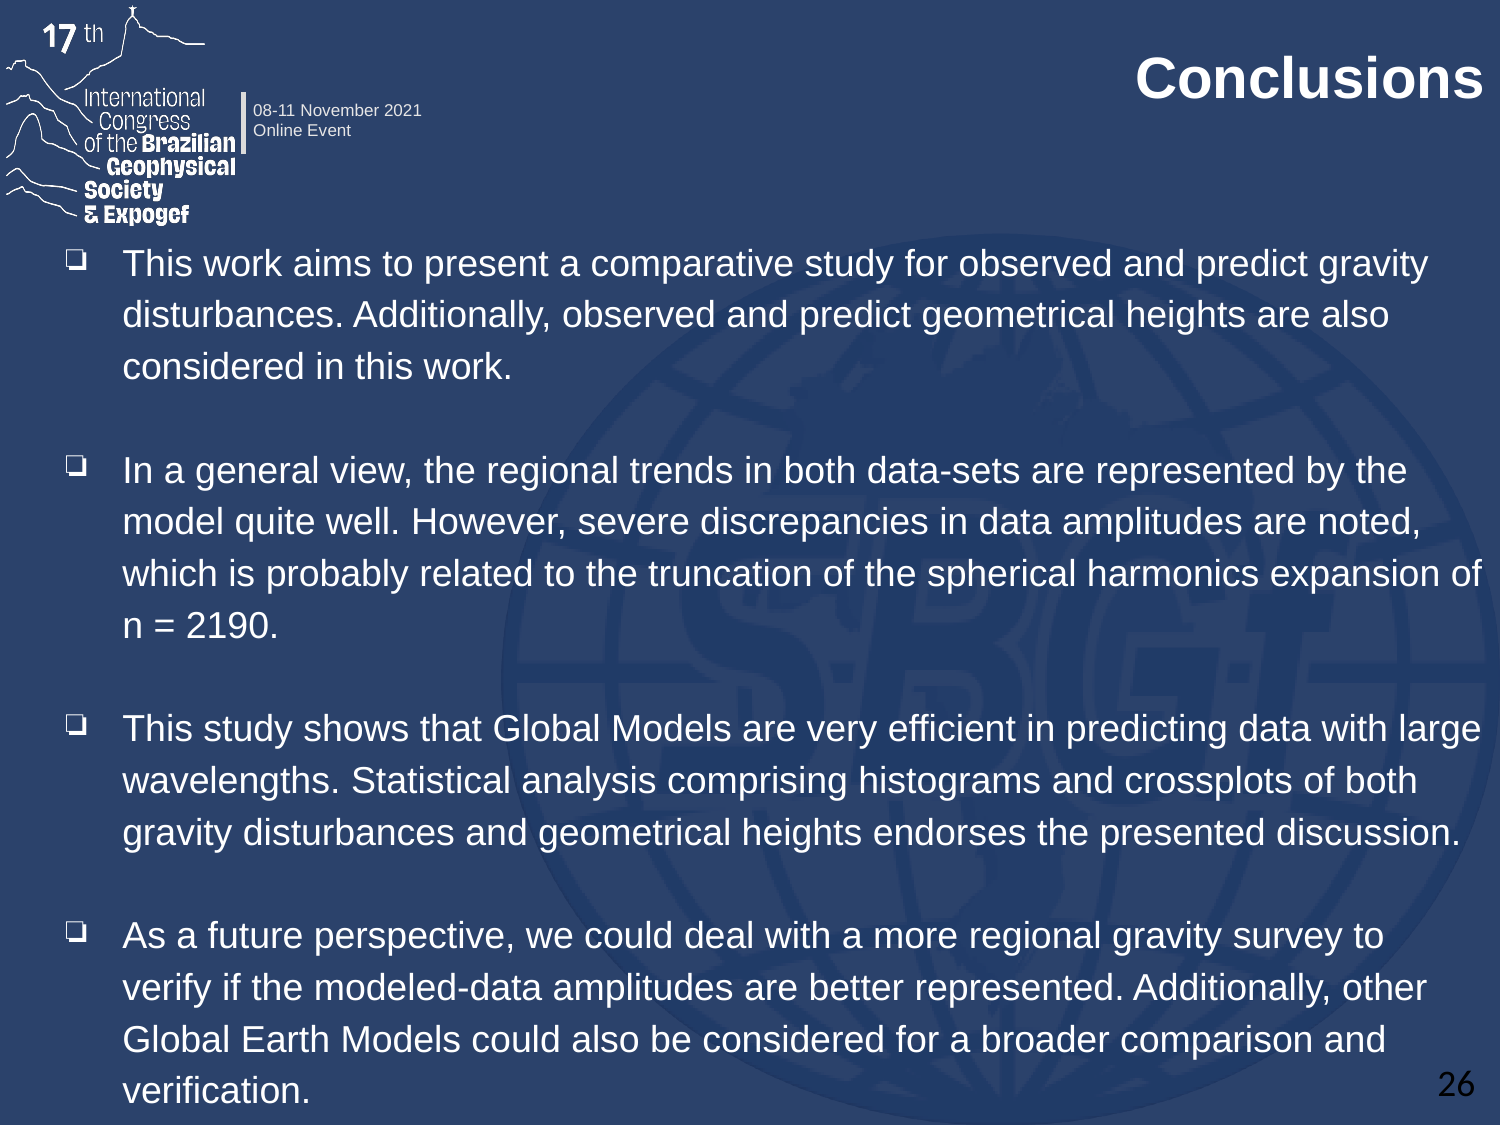

Conclusions
This work aims to present a comparative study for observed and predict gravity disturbances. Additionally, observed and predict geometrical heights are also considered in this work.

In a general view, the regional trends in both data-sets are represented by the model quite well. However, severe discrepancies in data amplitudes are noted, which is probably related to the truncation of the spherical harmonics expansion of n = 2190.

This study shows that Global Models are very efficient in predicting data with large wavelengths. Statistical analysis comprising histograms and crossplots of both gravity disturbances and geometrical heights endorses the presented discussion.

As a future perspective, we could deal with a more regional gravity survey to verify if the modeled-data amplitudes are better represented. Additionally, other Global Earth Models could also be considered for a broader comparison and verification.
26